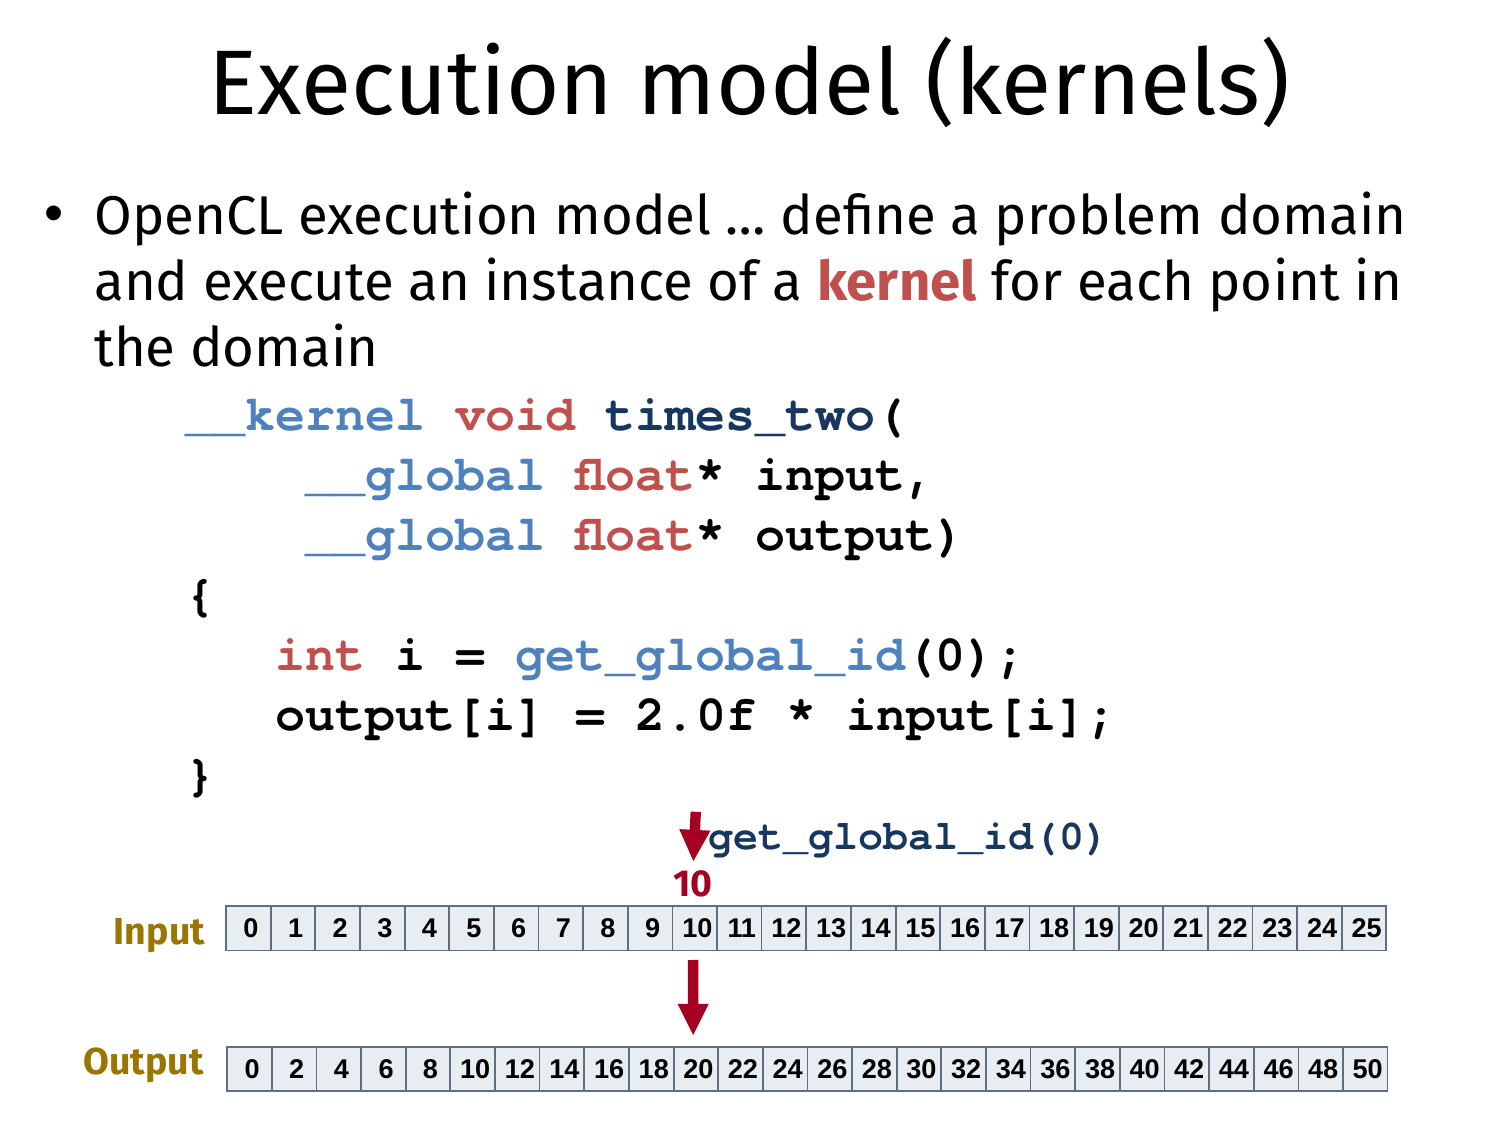

# Execution model (kernels)
OpenCL execution model … define a problem domain and execute an instance of a kernel for each point in the domain
__kernel void times_two(
    __global float* input,
    __global float* output)
{
   int i = get_global_id(0);
   output[i] = 2.0f * input[i];
}
get_global_id(0)

10
| 0 | 1 | 2 | 3 | 4 | 5 | 6 | 7 | 8 | 9 | 10 | 11 | 12 | 13 | 14 | 15 | 16 | 17 | 18 | 19 | 20 | 21 | 22 | 23 | 24 | 25 |
| --- | --- | --- | --- | --- | --- | --- | --- | --- | --- | --- | --- | --- | --- | --- | --- | --- | --- | --- | --- | --- | --- | --- | --- | --- | --- |
Input

Output
| 0 | 2 | 4 | 6 | 8 | 10 | 12 | 14 | 16 | 18 | 20 | 22 | 24 | 26 | 28 | 30 | 32 | 34 | 36 | 38 | 40 | 42 | 44 | 46 | 48 | 50 |
| --- | --- | --- | --- | --- | --- | --- | --- | --- | --- | --- | --- | --- | --- | --- | --- | --- | --- | --- | --- | --- | --- | --- | --- | --- | --- |